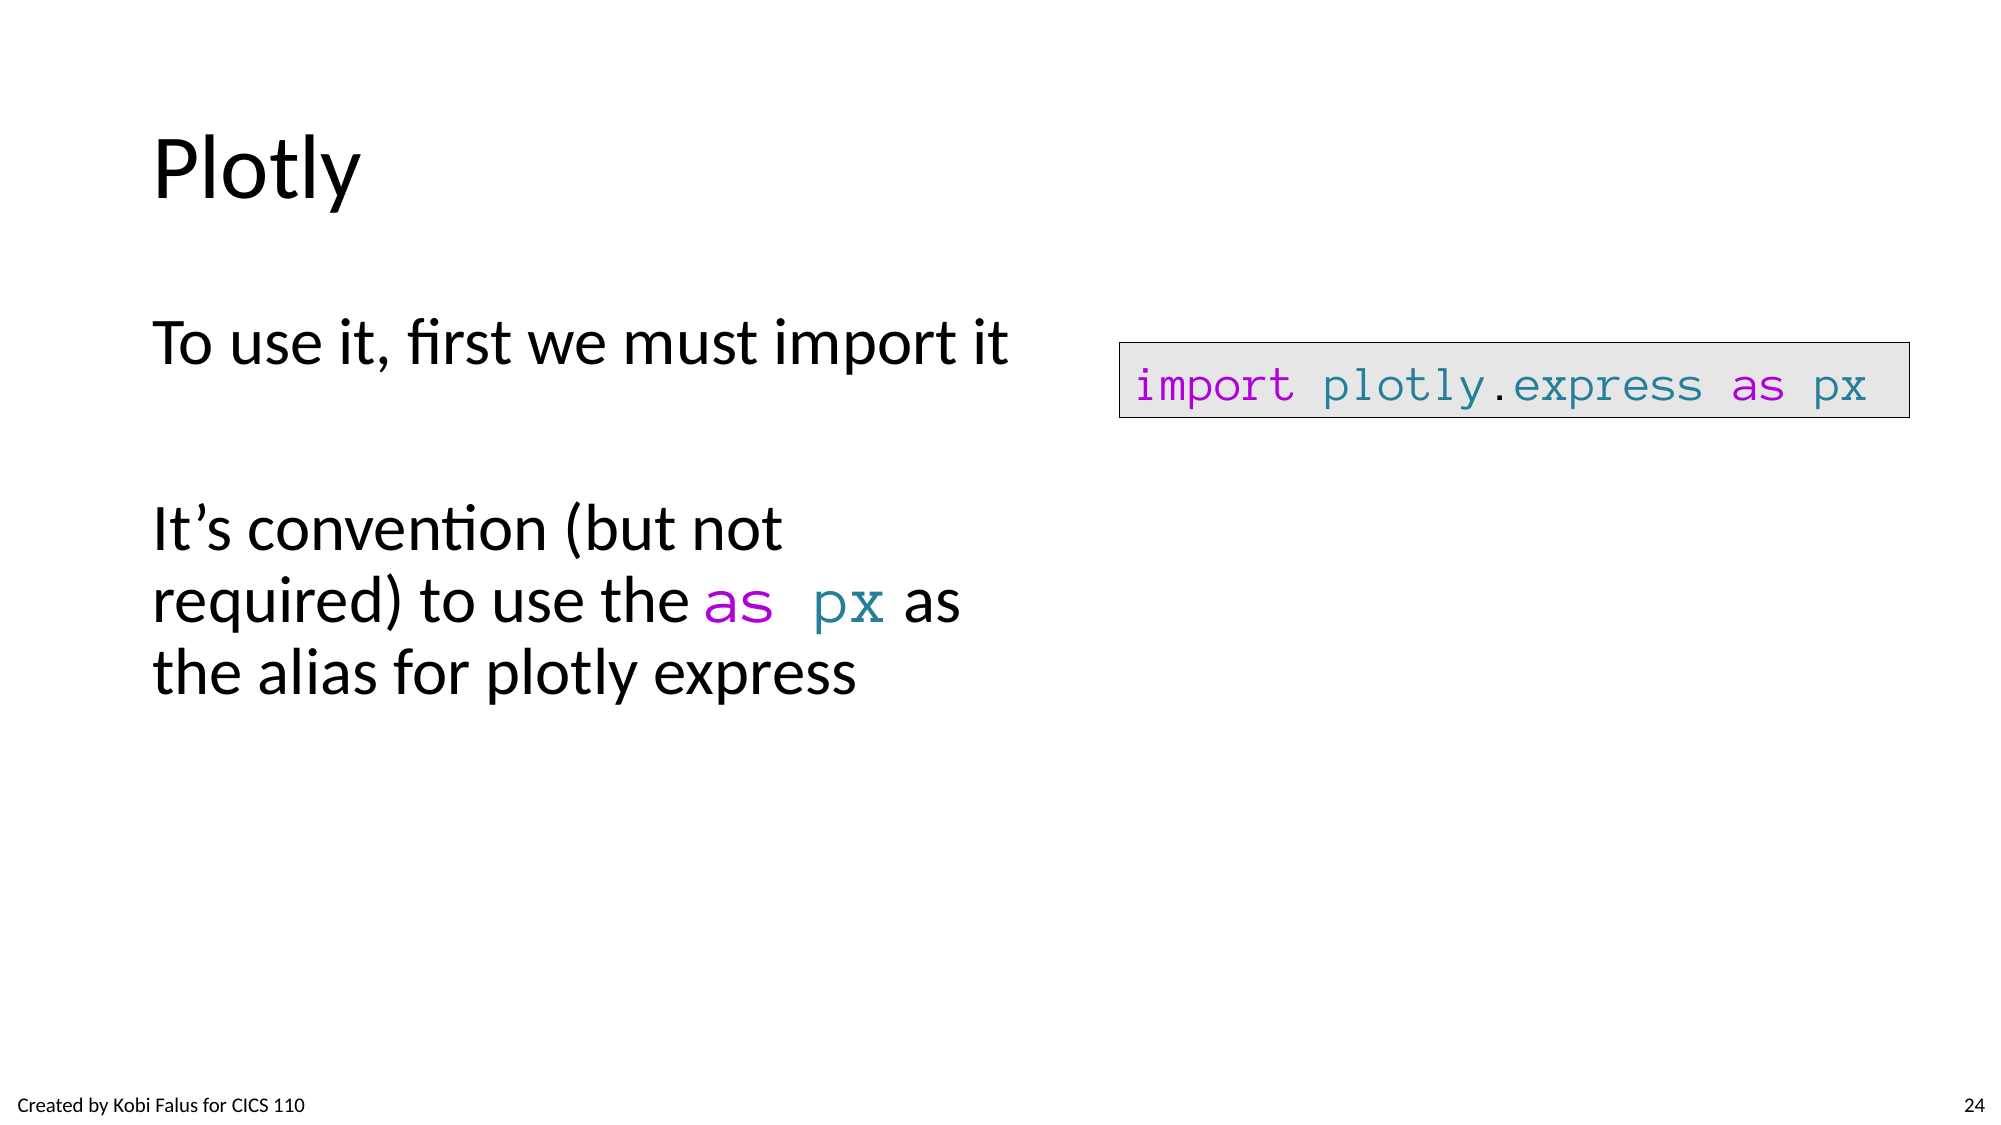

# Plotly
To use it, first we must import it

It’s convention (but not required) to use the as px as the alias for plotly express
import plotly.express as px